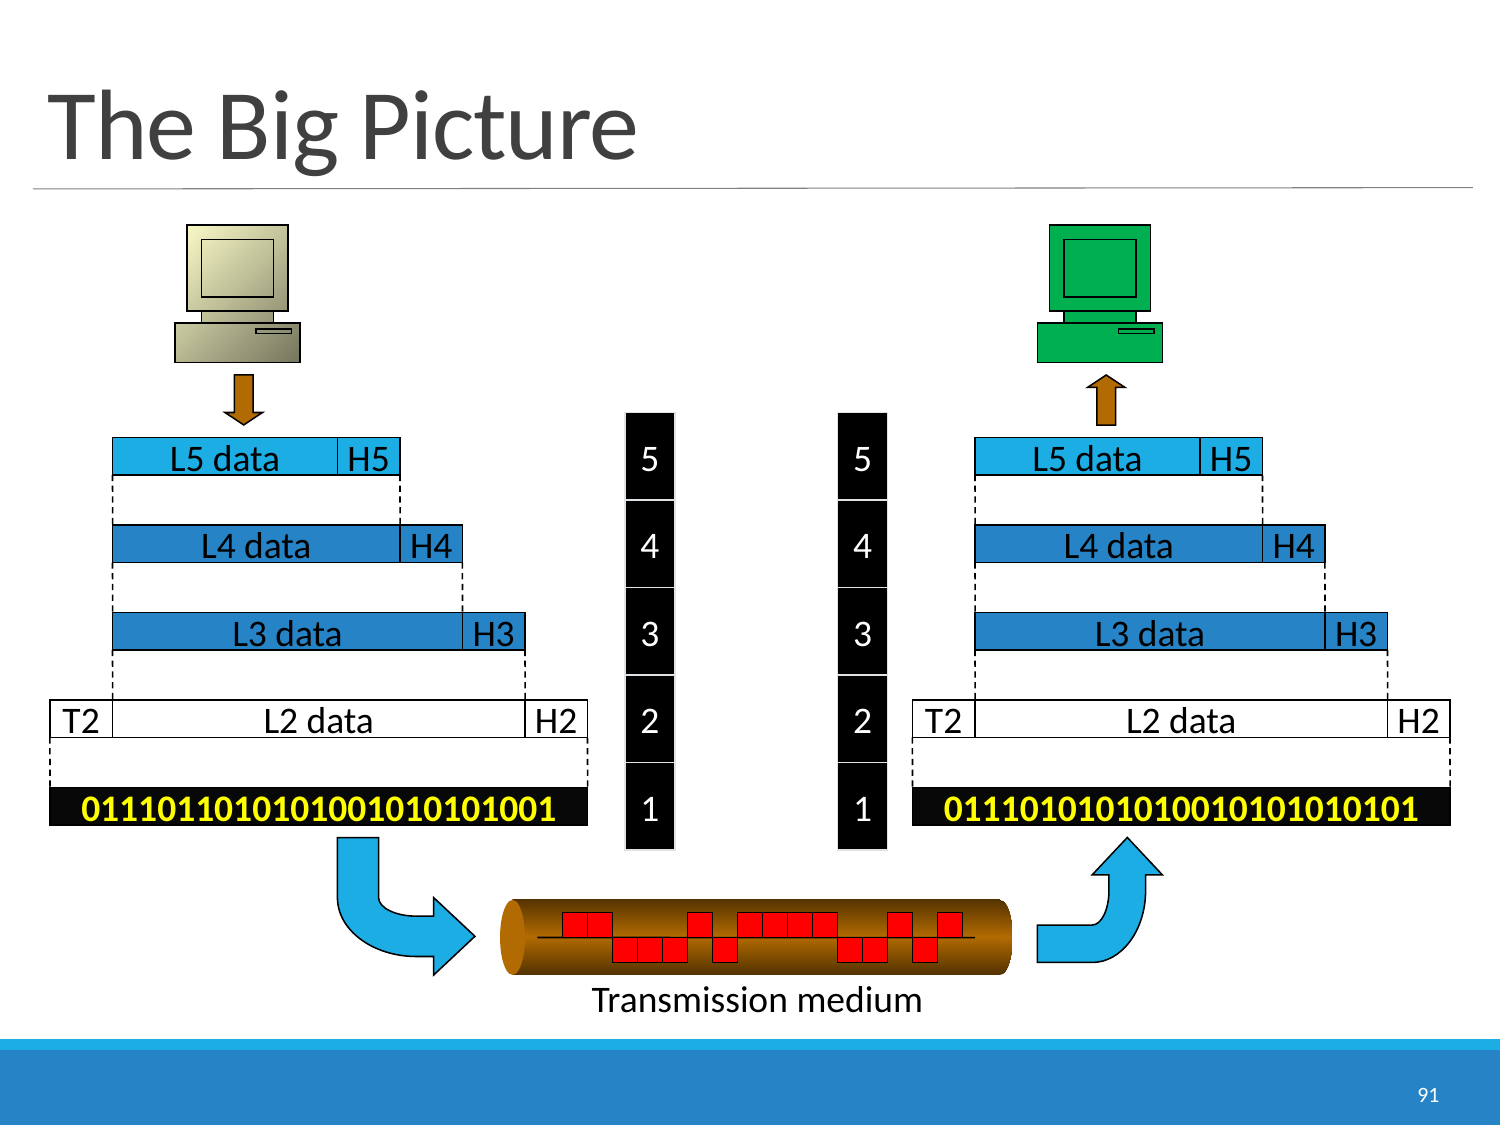

# The Big Picture

5
5
L5 data
H5
L5 data
H5

4
4
L4 data
H4
L4 data
H4

3
3
L3 data
H3
L3 data
H3

2
2
T2
L2 data
H2
T2
L2 data
H2

1
1
0111011010101001010101001
0111010101010010101010101

Transmission medium